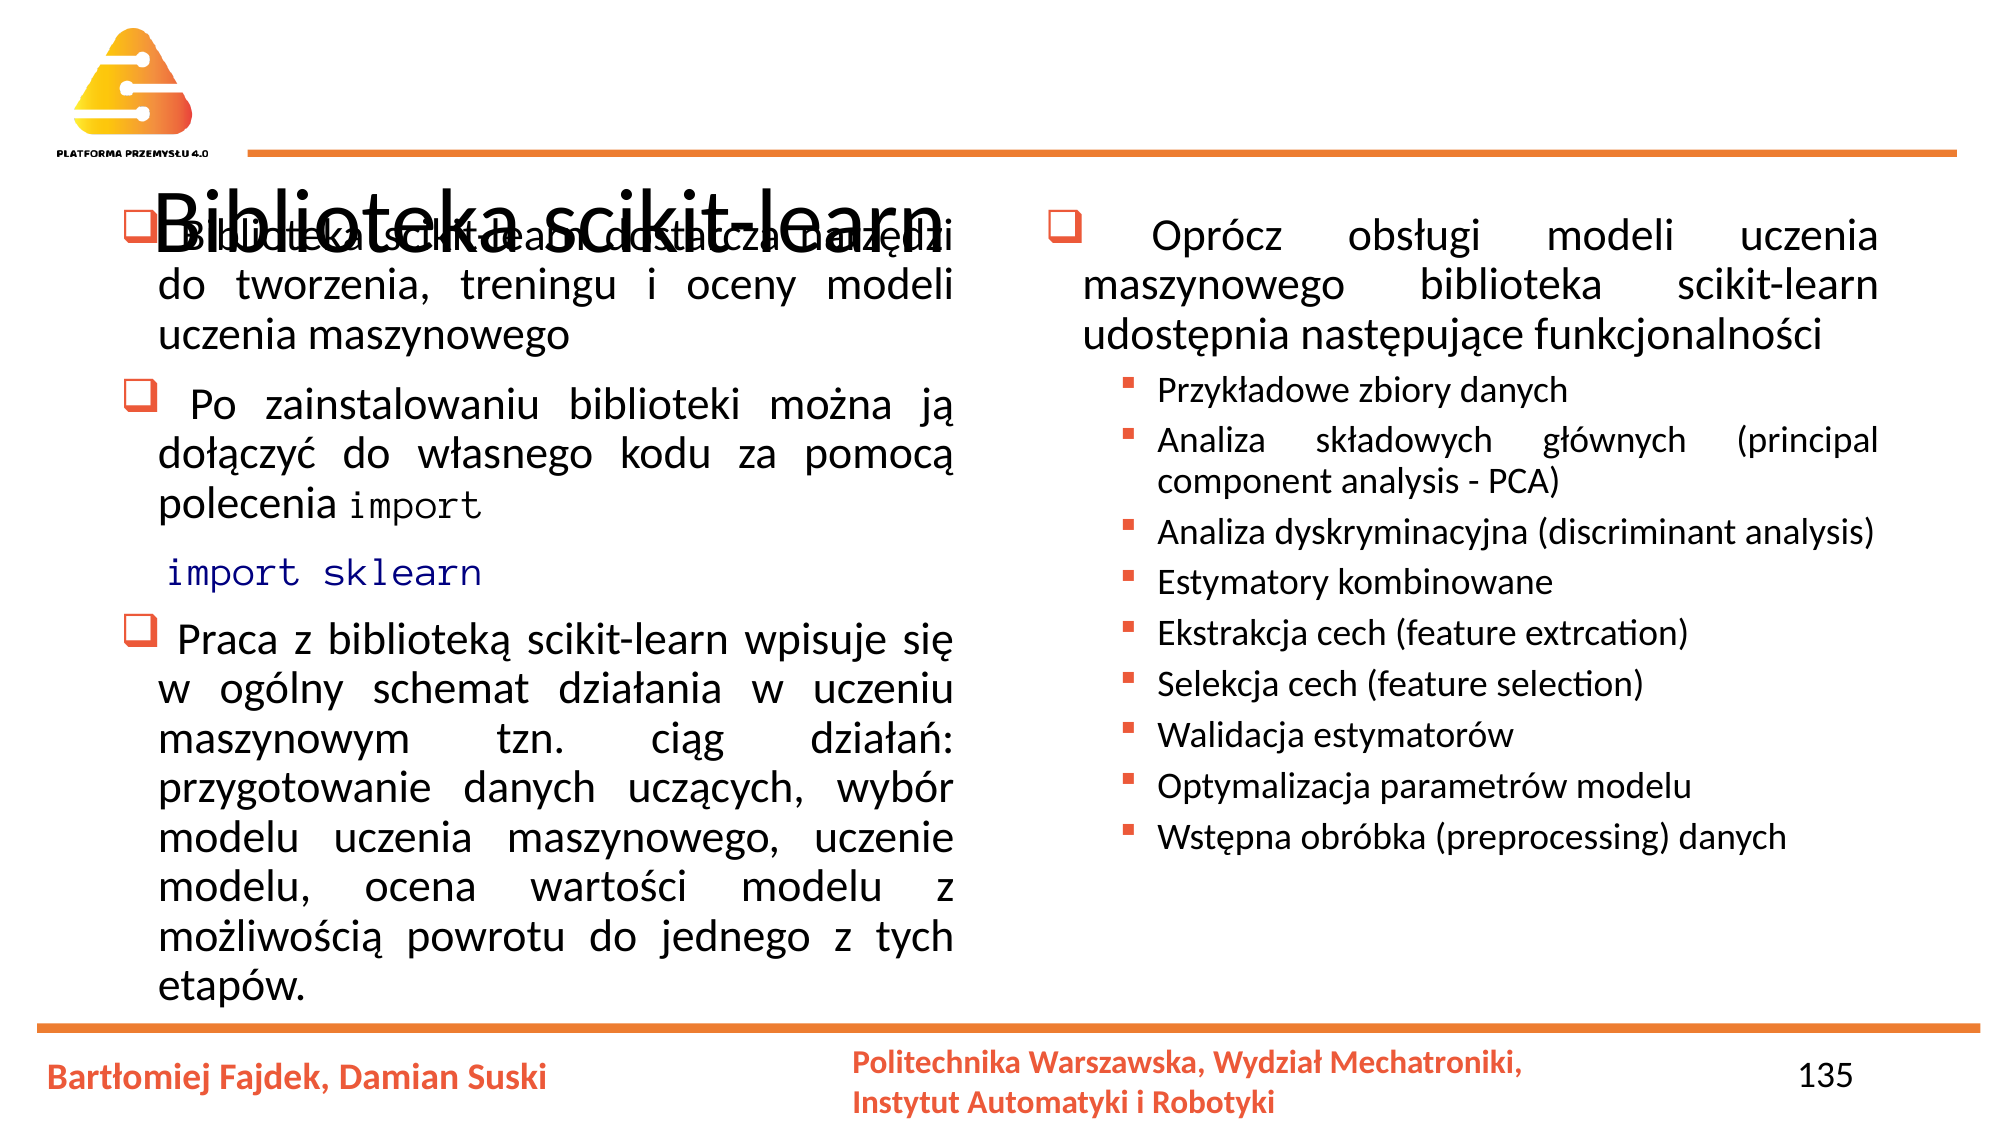

# Biblioteka scikit-learn
 Biblioteka scikit-learn dostarcza narzędzi do tworzenia, treningu i oceny modeli uczenia maszynowego
 Po zainstalowaniu biblioteki można ją dołączyć do własnego kodu za pomocą polecenia import
  import sklearn
 Praca z biblioteką scikit-learn wpisuje się w ogólny schemat działania w uczeniu maszynowym tzn. ciąg działań: przygotowanie danych uczących, wybór modelu uczenia maszynowego, uczenie modelu, ocena wartości modelu z możliwością powrotu do jednego z tych etapów.
 Oprócz obsługi modeli uczenia maszynowego biblioteka scikit-learn udostępnia następujące funkcjonalności
Przykładowe zbiory danych
Analiza składowych głównych (principal component analysis - PCA)
Analiza dyskryminacyjna (discriminant analysis)
Estymatory kombinowane
Ekstrakcja cech (feature extrcation)
Selekcja cech (feature selection)
Walidacja estymatorów
Optymalizacja parametrów modelu
Wstępna obróbka (preprocessing) danych

135